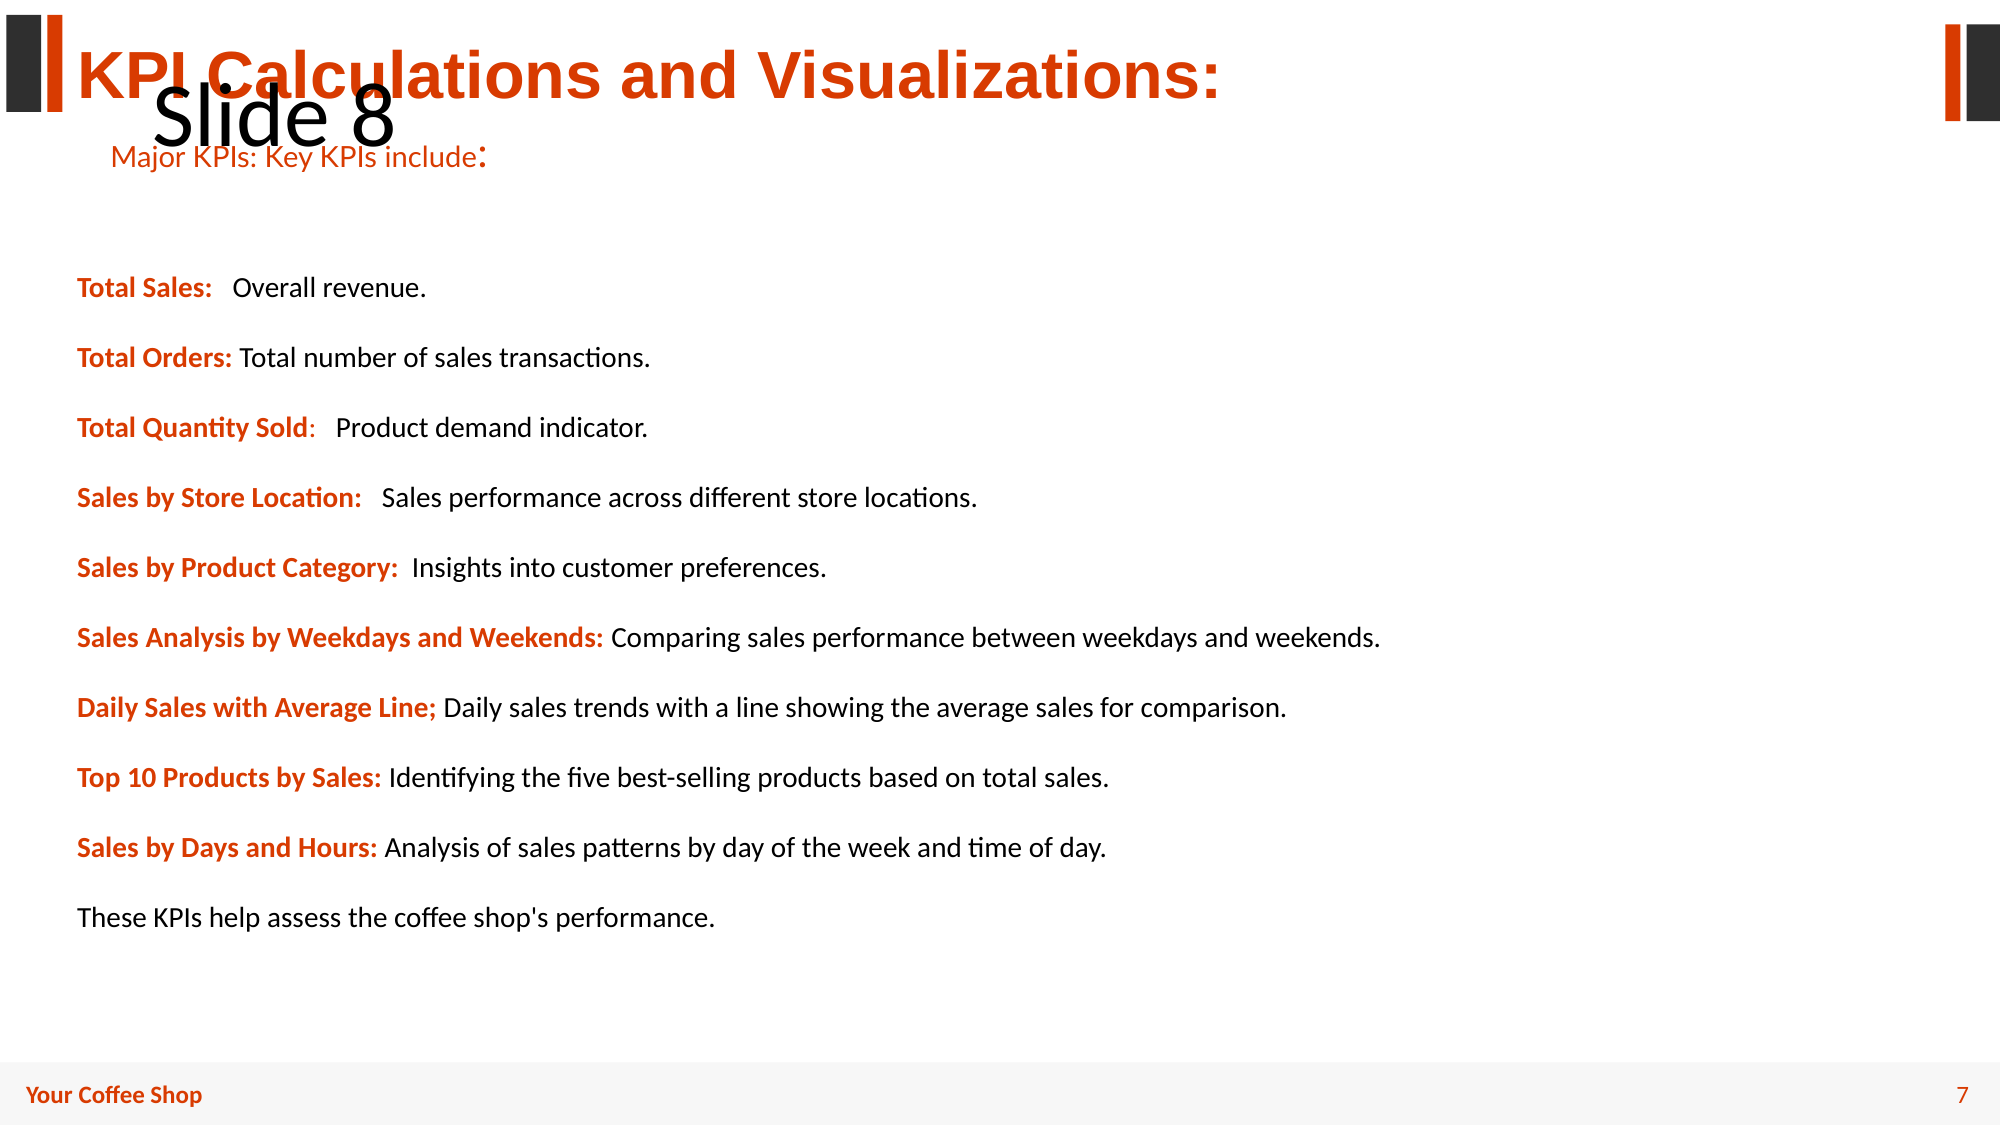

KPI Calculations and Visualizations:
# Slide 8
Major KPIs: Key KPIs include:
Total Sales:   Overall revenue.

Total Orders: Total number of sales transactions.

Total Quantity Sold:   Product demand indicator.

Sales by Store Location:   Sales performance across different store locations.

Sales by Product Category:  Insights into customer preferences.

Sales Analysis by Weekdays and Weekends: Comparing sales performance between weekdays and weekends.

Daily Sales with Average Line; Daily sales trends with a line showing the average sales for comparison.

Top 10 Products by Sales: Identifying the five best-selling products based on total sales.

Sales by Days and Hours: Analysis of sales patterns by day of the week and time of day.

These KPIs help assess the coffee shop's performance.